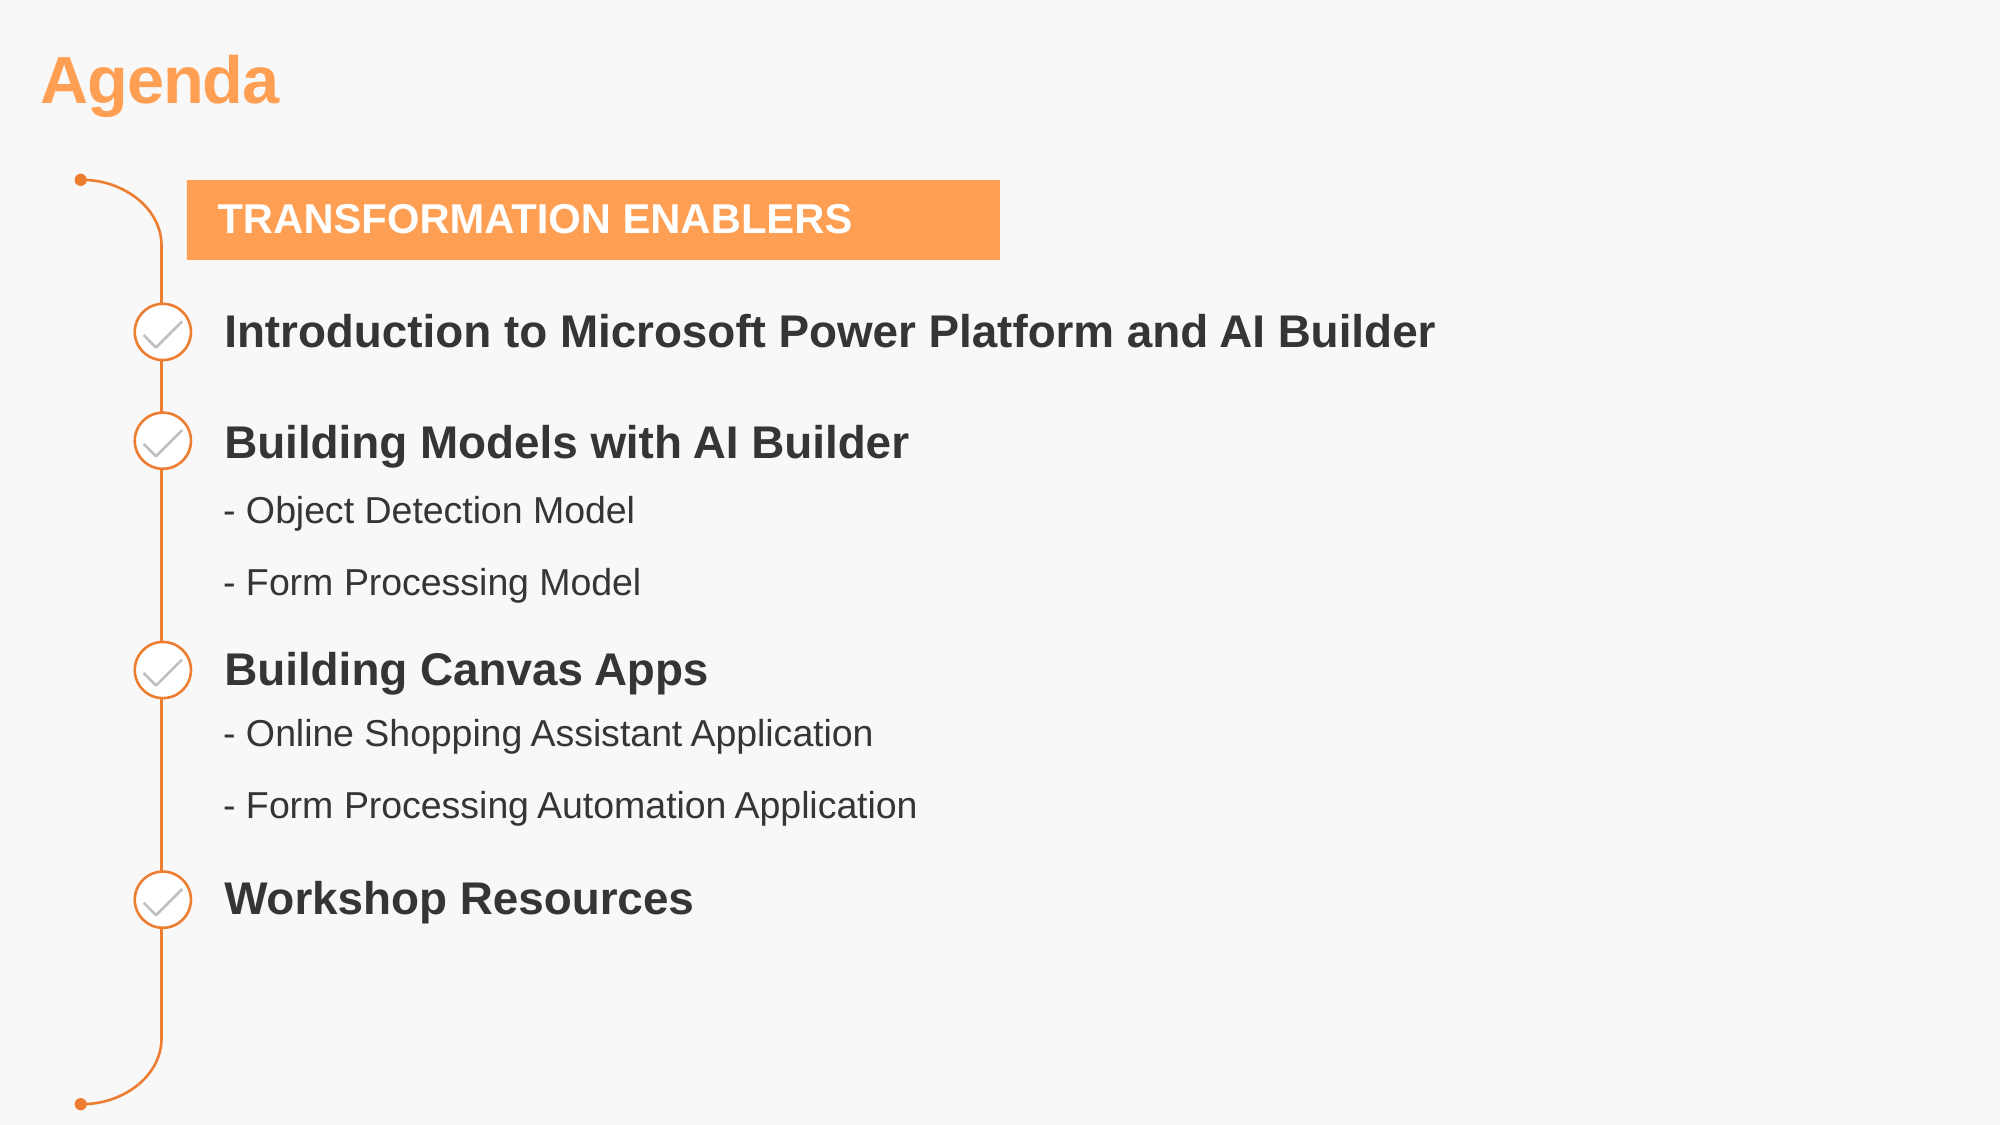

# Agenda

TRANSFORMATION ENABLERS
Introduction to Microsoft Power Platform and AI Builder

Building Models with AI Builder
- Object Detection Model

- Form Processing Model

Building Canvas Apps

- Online Shopping Assistant Application

- Form Processing Automation Application

Workshop Resources